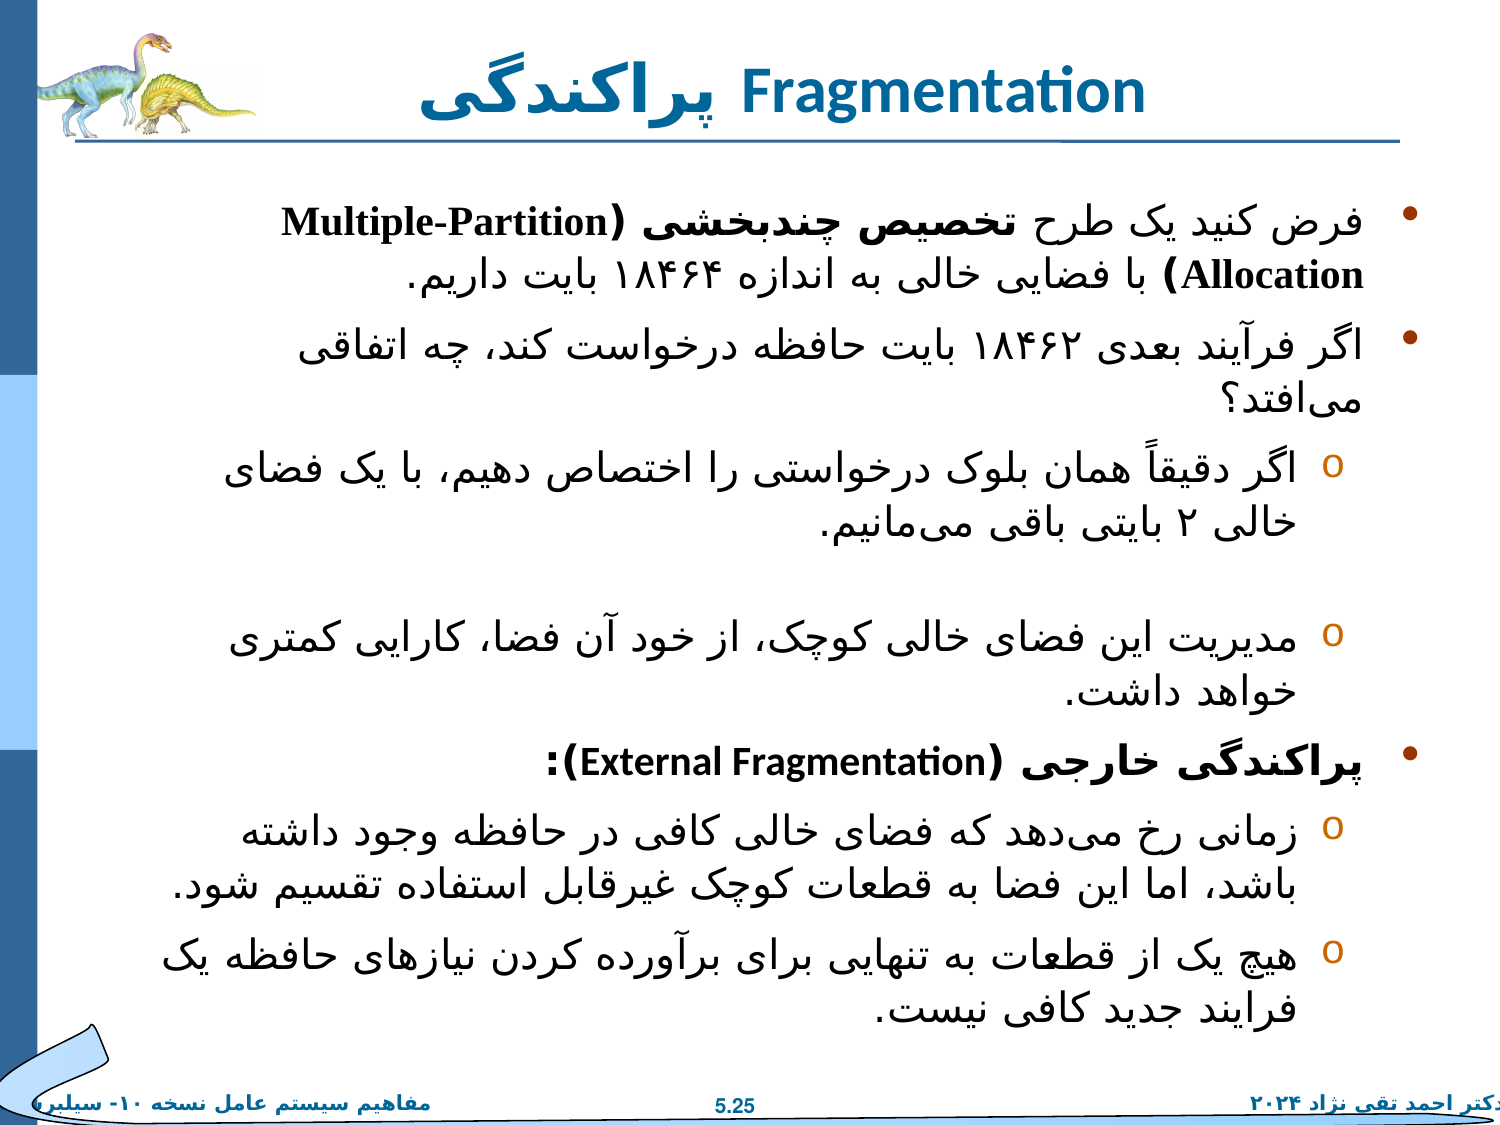

# پراکندگی Fragmentation
فرض کنید یک طرح تخصیص چندبخشی (Multiple-Partition Allocation) با فضایی خالی به اندازه ۱۸۴۶۴ بایت داریم.
اگر فرآیند بعدی ۱۸۴۶۲ بایت حافظه درخواست کند، چه اتفاقی می‌افتد؟
اگر دقیقاً همان بلوک درخواستی را اختصاص دهیم، با یک فضای خالی ۲ بایتی باقی می‌مانیم.

مدیریت این فضای خالی کوچک، از خود آن فضا، کارایی کمتری خواهد داشت.
پراکندگی خارجی (External Fragmentation):
زمانی رخ می‌دهد که فضای خالی کافی در حافظه وجود داشته باشد، اما این فضا به قطعات کوچک غیرقابل استفاده تقسیم شود.
هیچ یک از قطعات به تنهایی برای برآورده کردن نیازهای حافظه یک فرایند جدید کافی نیست.